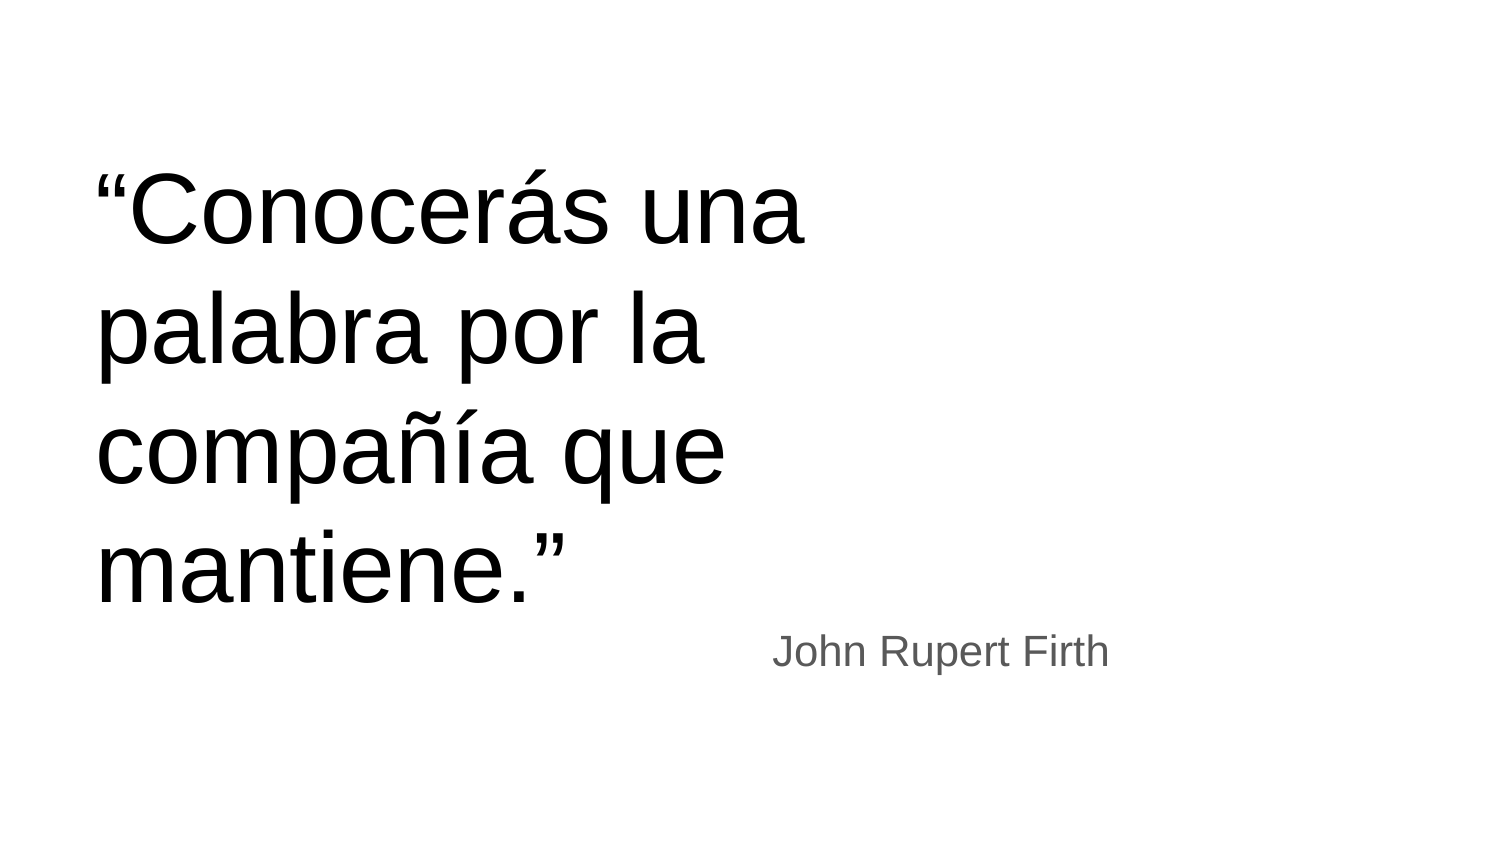

# “Conocerás una palabra por la compañía que mantiene.”
John Rupert Firth